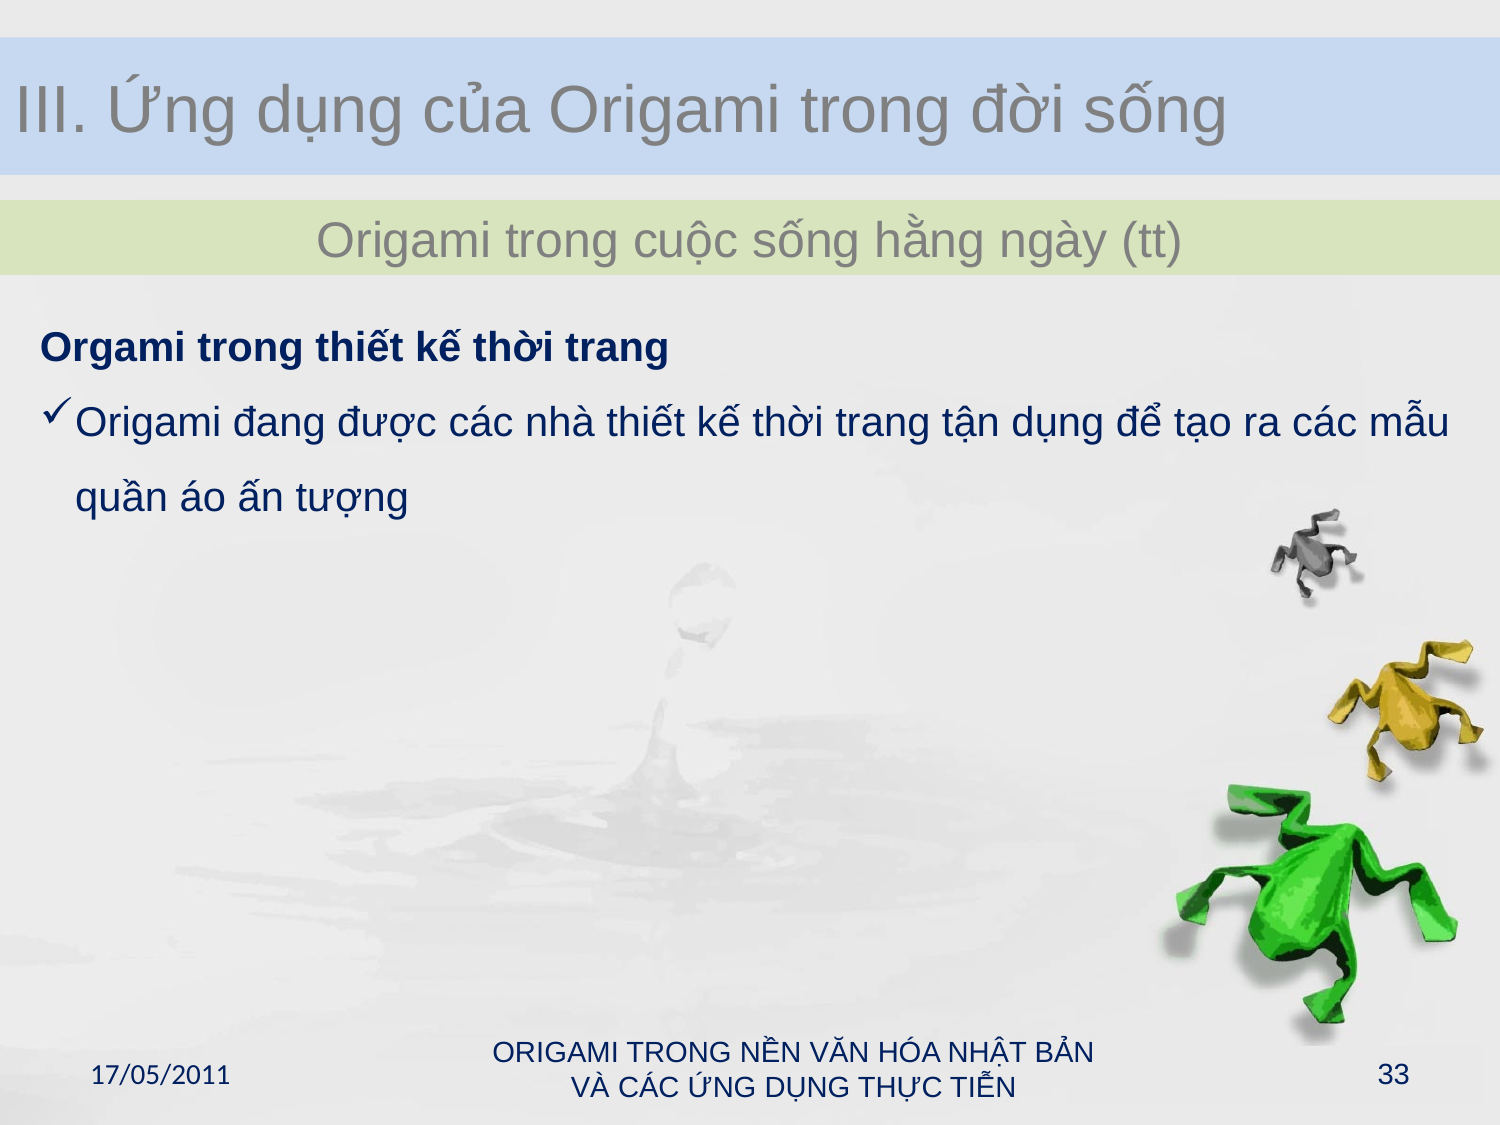

III. Ứng dụng của Origami trong đời sống
Origami trong cuộc sống hằng ngày (tt)
Orgami trong thiết kế thời trang
Origami đang được các nhà thiết kế thời trang tận dụng để tạo ra các mẫu quần áo ấn tượng
ORIGAMI TRONG NỀN VĂN HÓA NHẬT BẢN VÀ CÁC ỨNG DỤNG THỰC TIỄN
17/05/2011
33